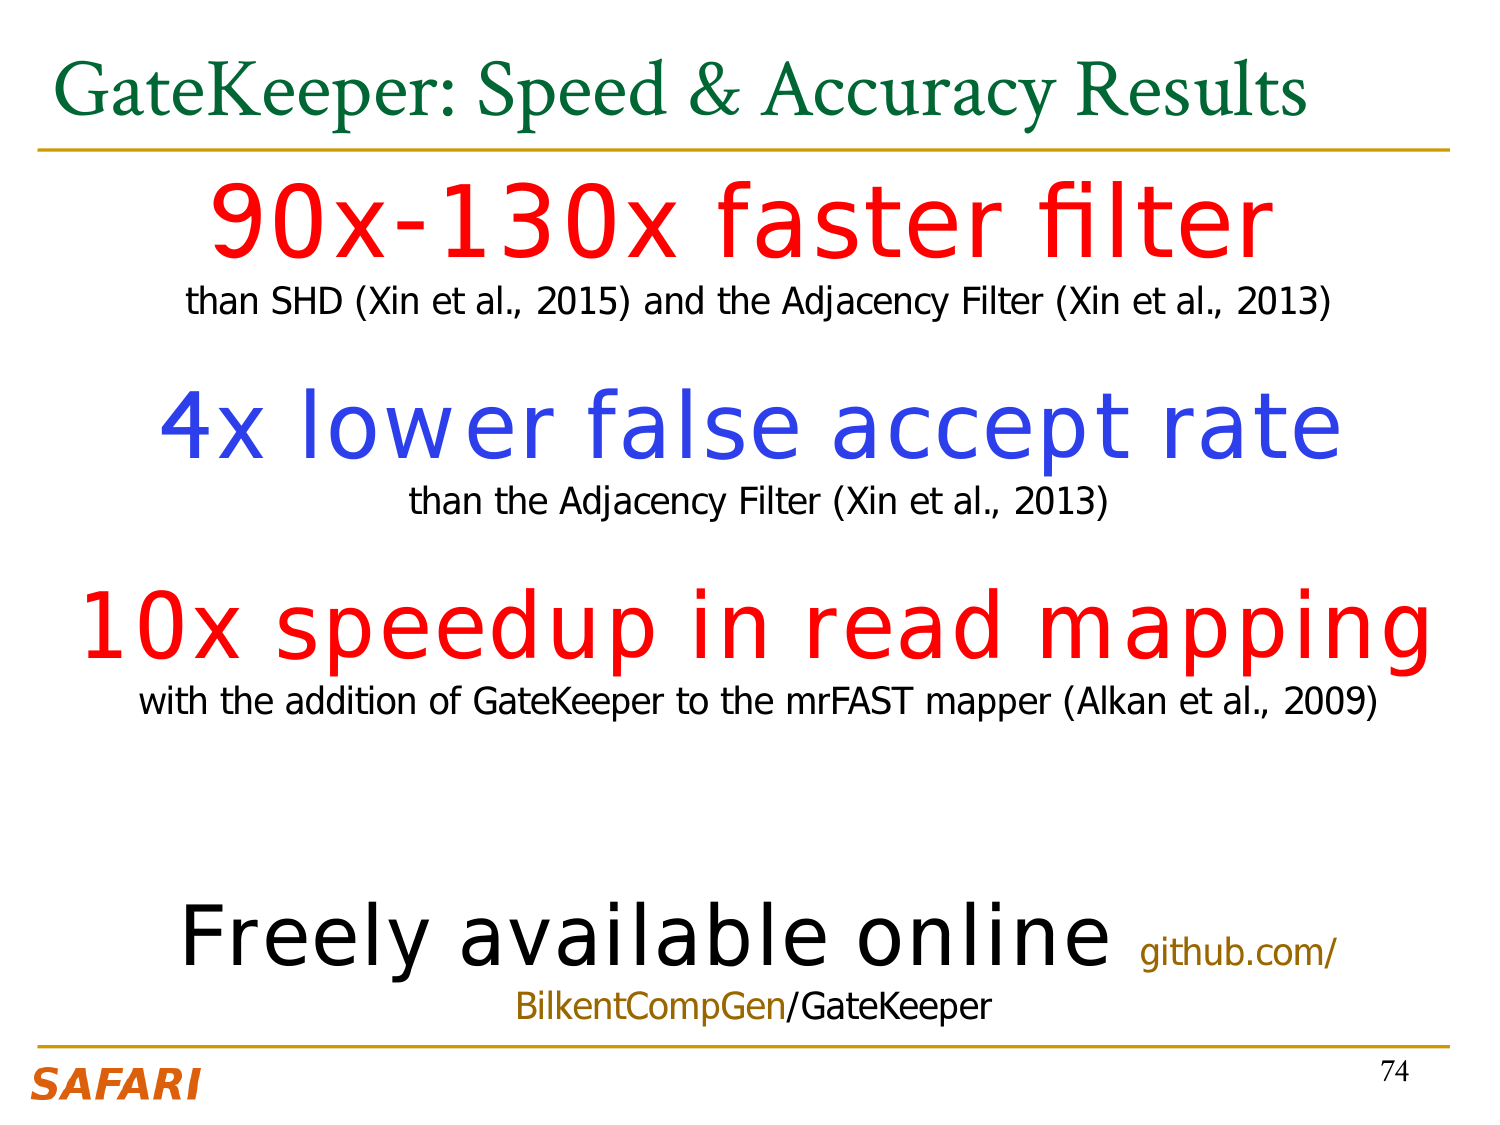

# GateKeeper: Speed & Accuracy Results
90x-130x faster filter
than SHD (Xin et al., 2015) and the Adjacency Filter (Xin et al., 2013)

4x lower false accept rate
than the Adjacency Filter (Xin et al., 2013)

10x speedup in read mapping
with the addition of GateKeeper to the mrFAST mapper (Alkan et al., 2009)

Freely available online github.com/BilkentCompGen/GateKeeper
74